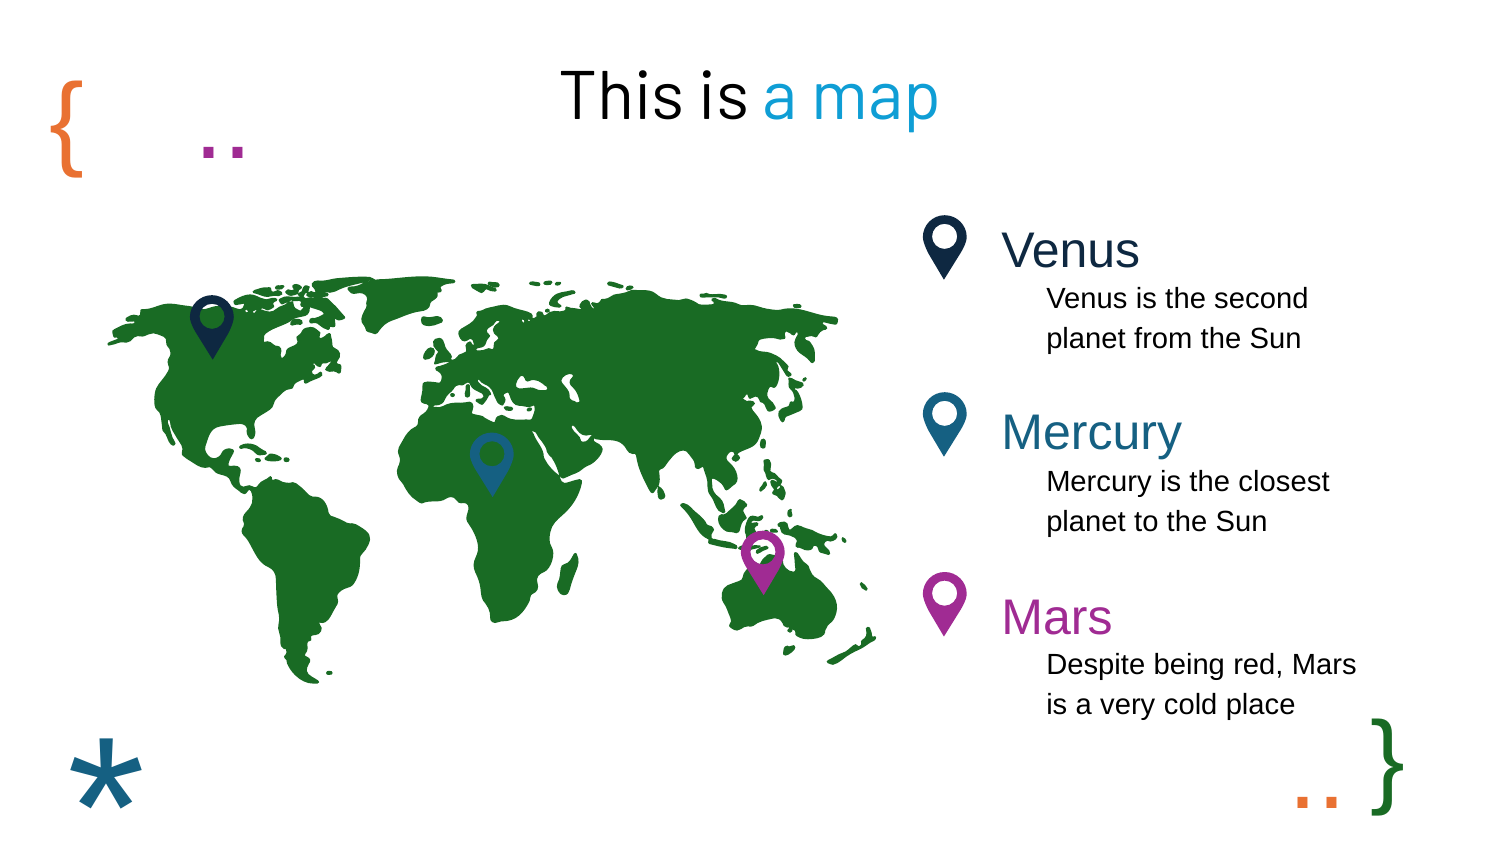

{
# This is a map
..

Venus
Venus is the second planet from the Sun

Mercury

Mercury is the closest planet to the Sun

Mars
Despite being red, Mars is a very cold place
*
}
..